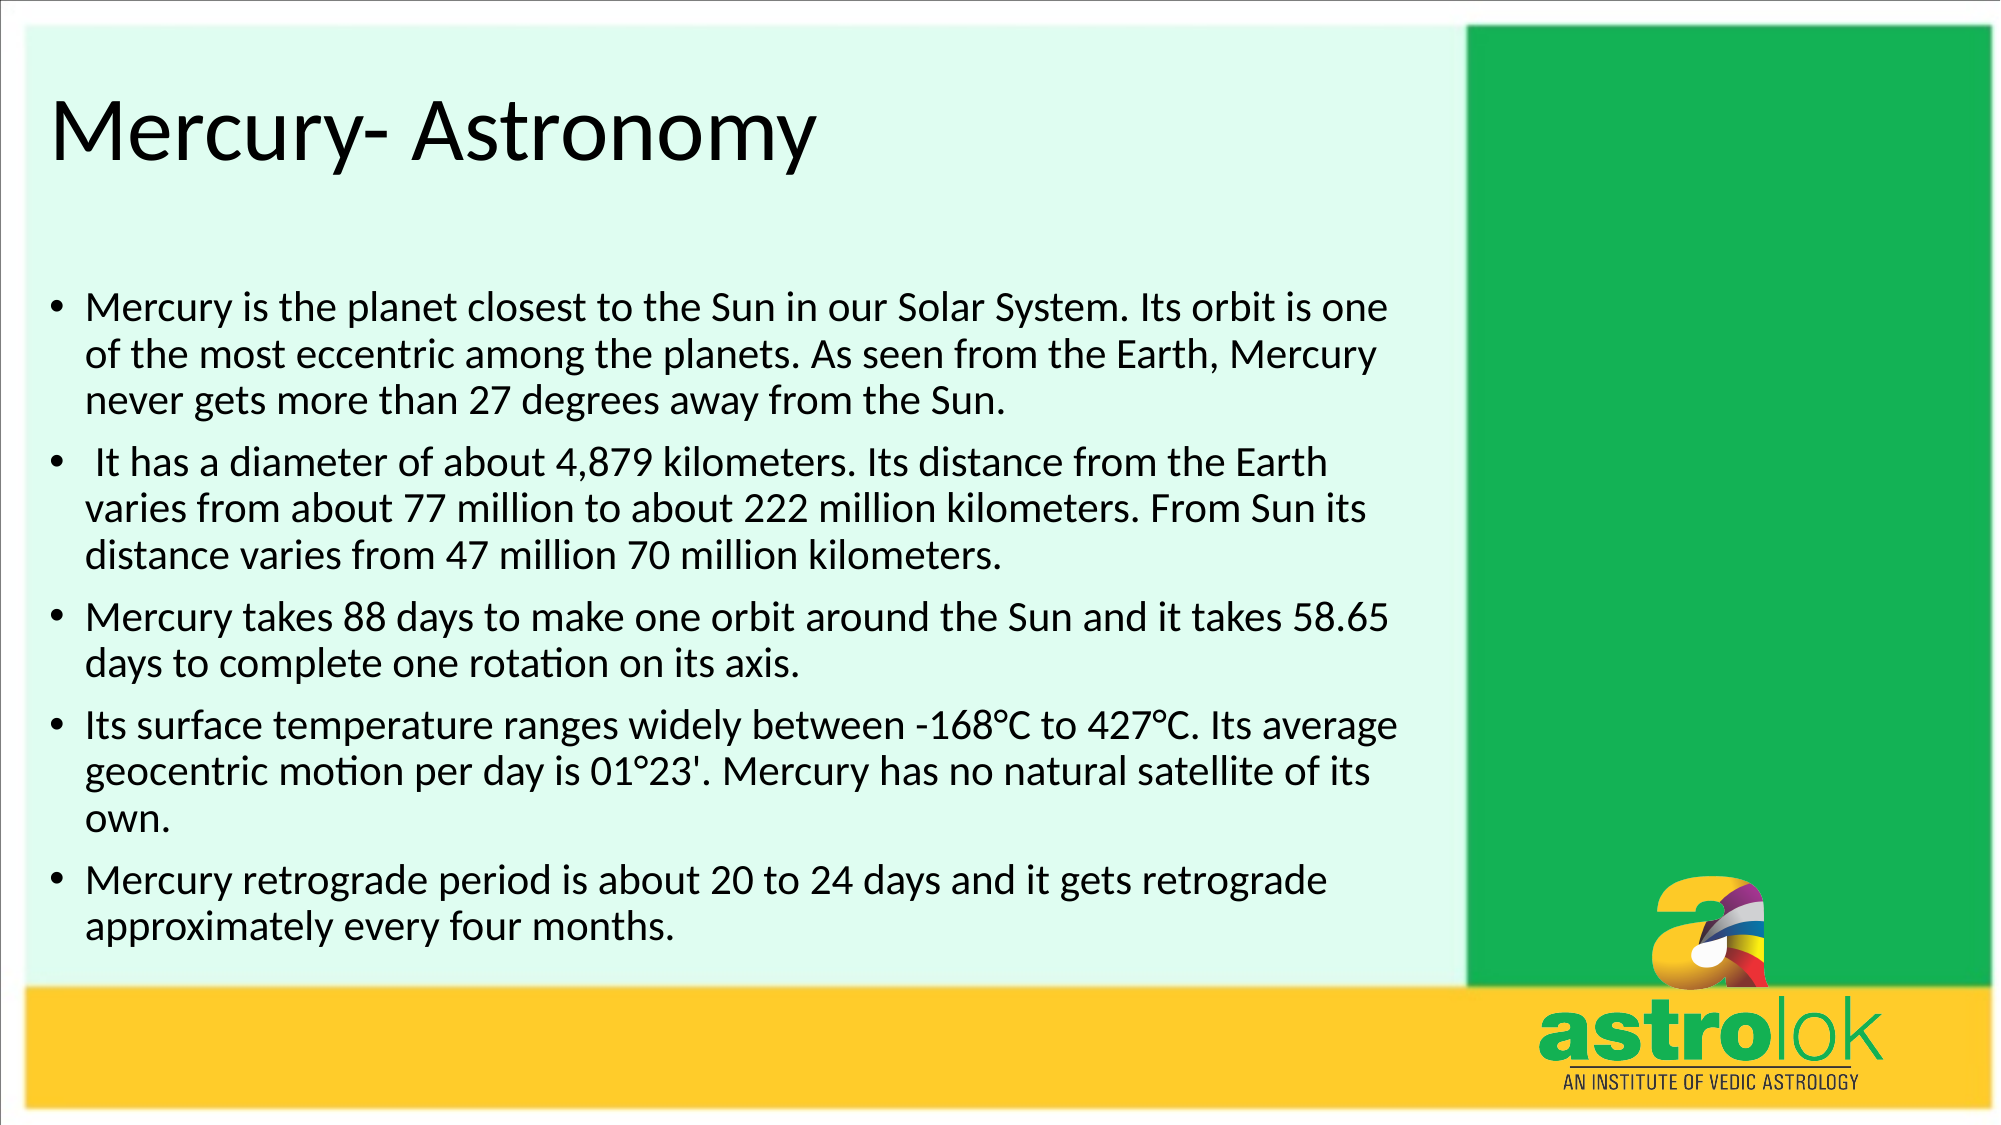

# Mercury- Astronomy
Mercury is the planet closest to the Sun in our Solar System. Its orbit is one of the most eccentric among the planets. As seen from the Earth, Mercury never gets more than 27 degrees away from the Sun.
 It has a diameter of about 4,879 kilometers. Its distance from the Earth varies from about 77 million to about 222 million kilometers. From Sun its distance varies from 47 million 70 million kilometers.
Mercury takes 88 days to make one orbit around the Sun and it takes 58.65 days to complete one rotation on its axis.
Its surface temperature ranges widely between -168°C to 427°C. Its average geocentric motion per day is 01°23'. Mercury has no natural satellite of its own.
Mercury retrograde period is about 20 to 24 days and it gets retrograde approximately every four months.